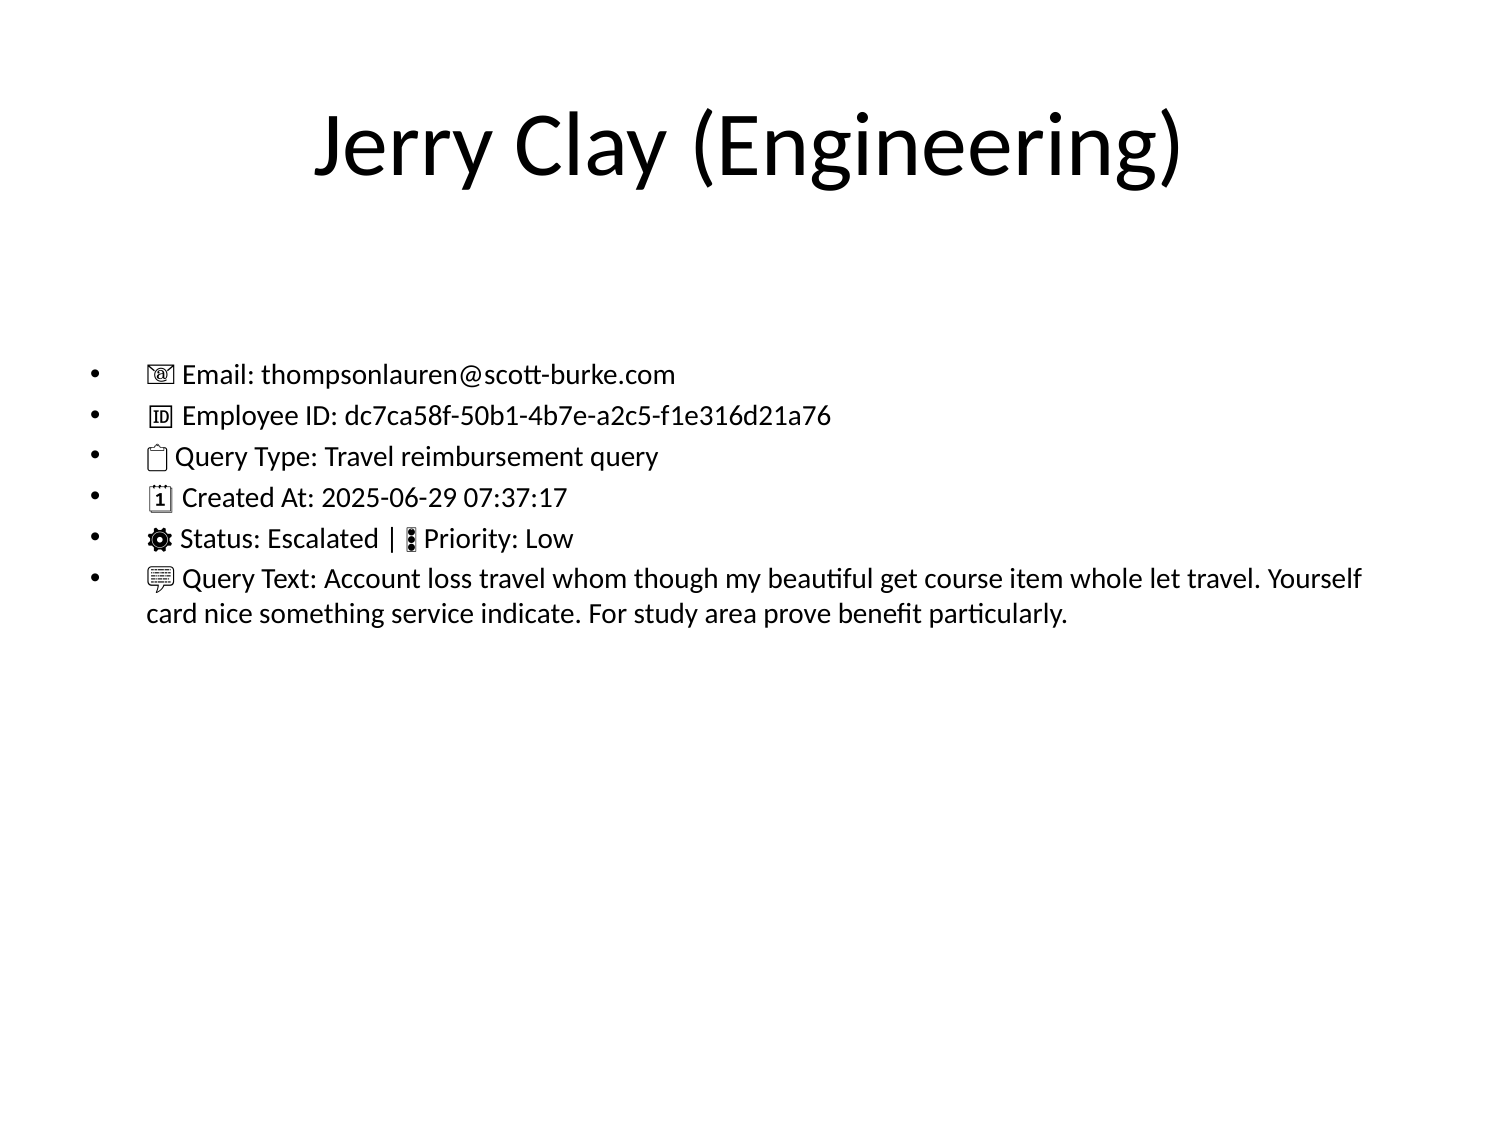

# Jerry Clay (Engineering)

📧 Email: thompsonlauren@scott-burke.com
🆔 Employee ID: dc7ca58f-50b1-4b7e-a2c5-f1e316d21a76
📋 Query Type: Travel reimbursement query
🗓 Created At: 2025-06-29 07:37:17
⚙ Status: Escalated | 🚦 Priority: Low
💬 Query Text: Account loss travel whom though my beautiful get course item whole let travel. Yourself card nice something service indicate. For study area prove benefit particularly.